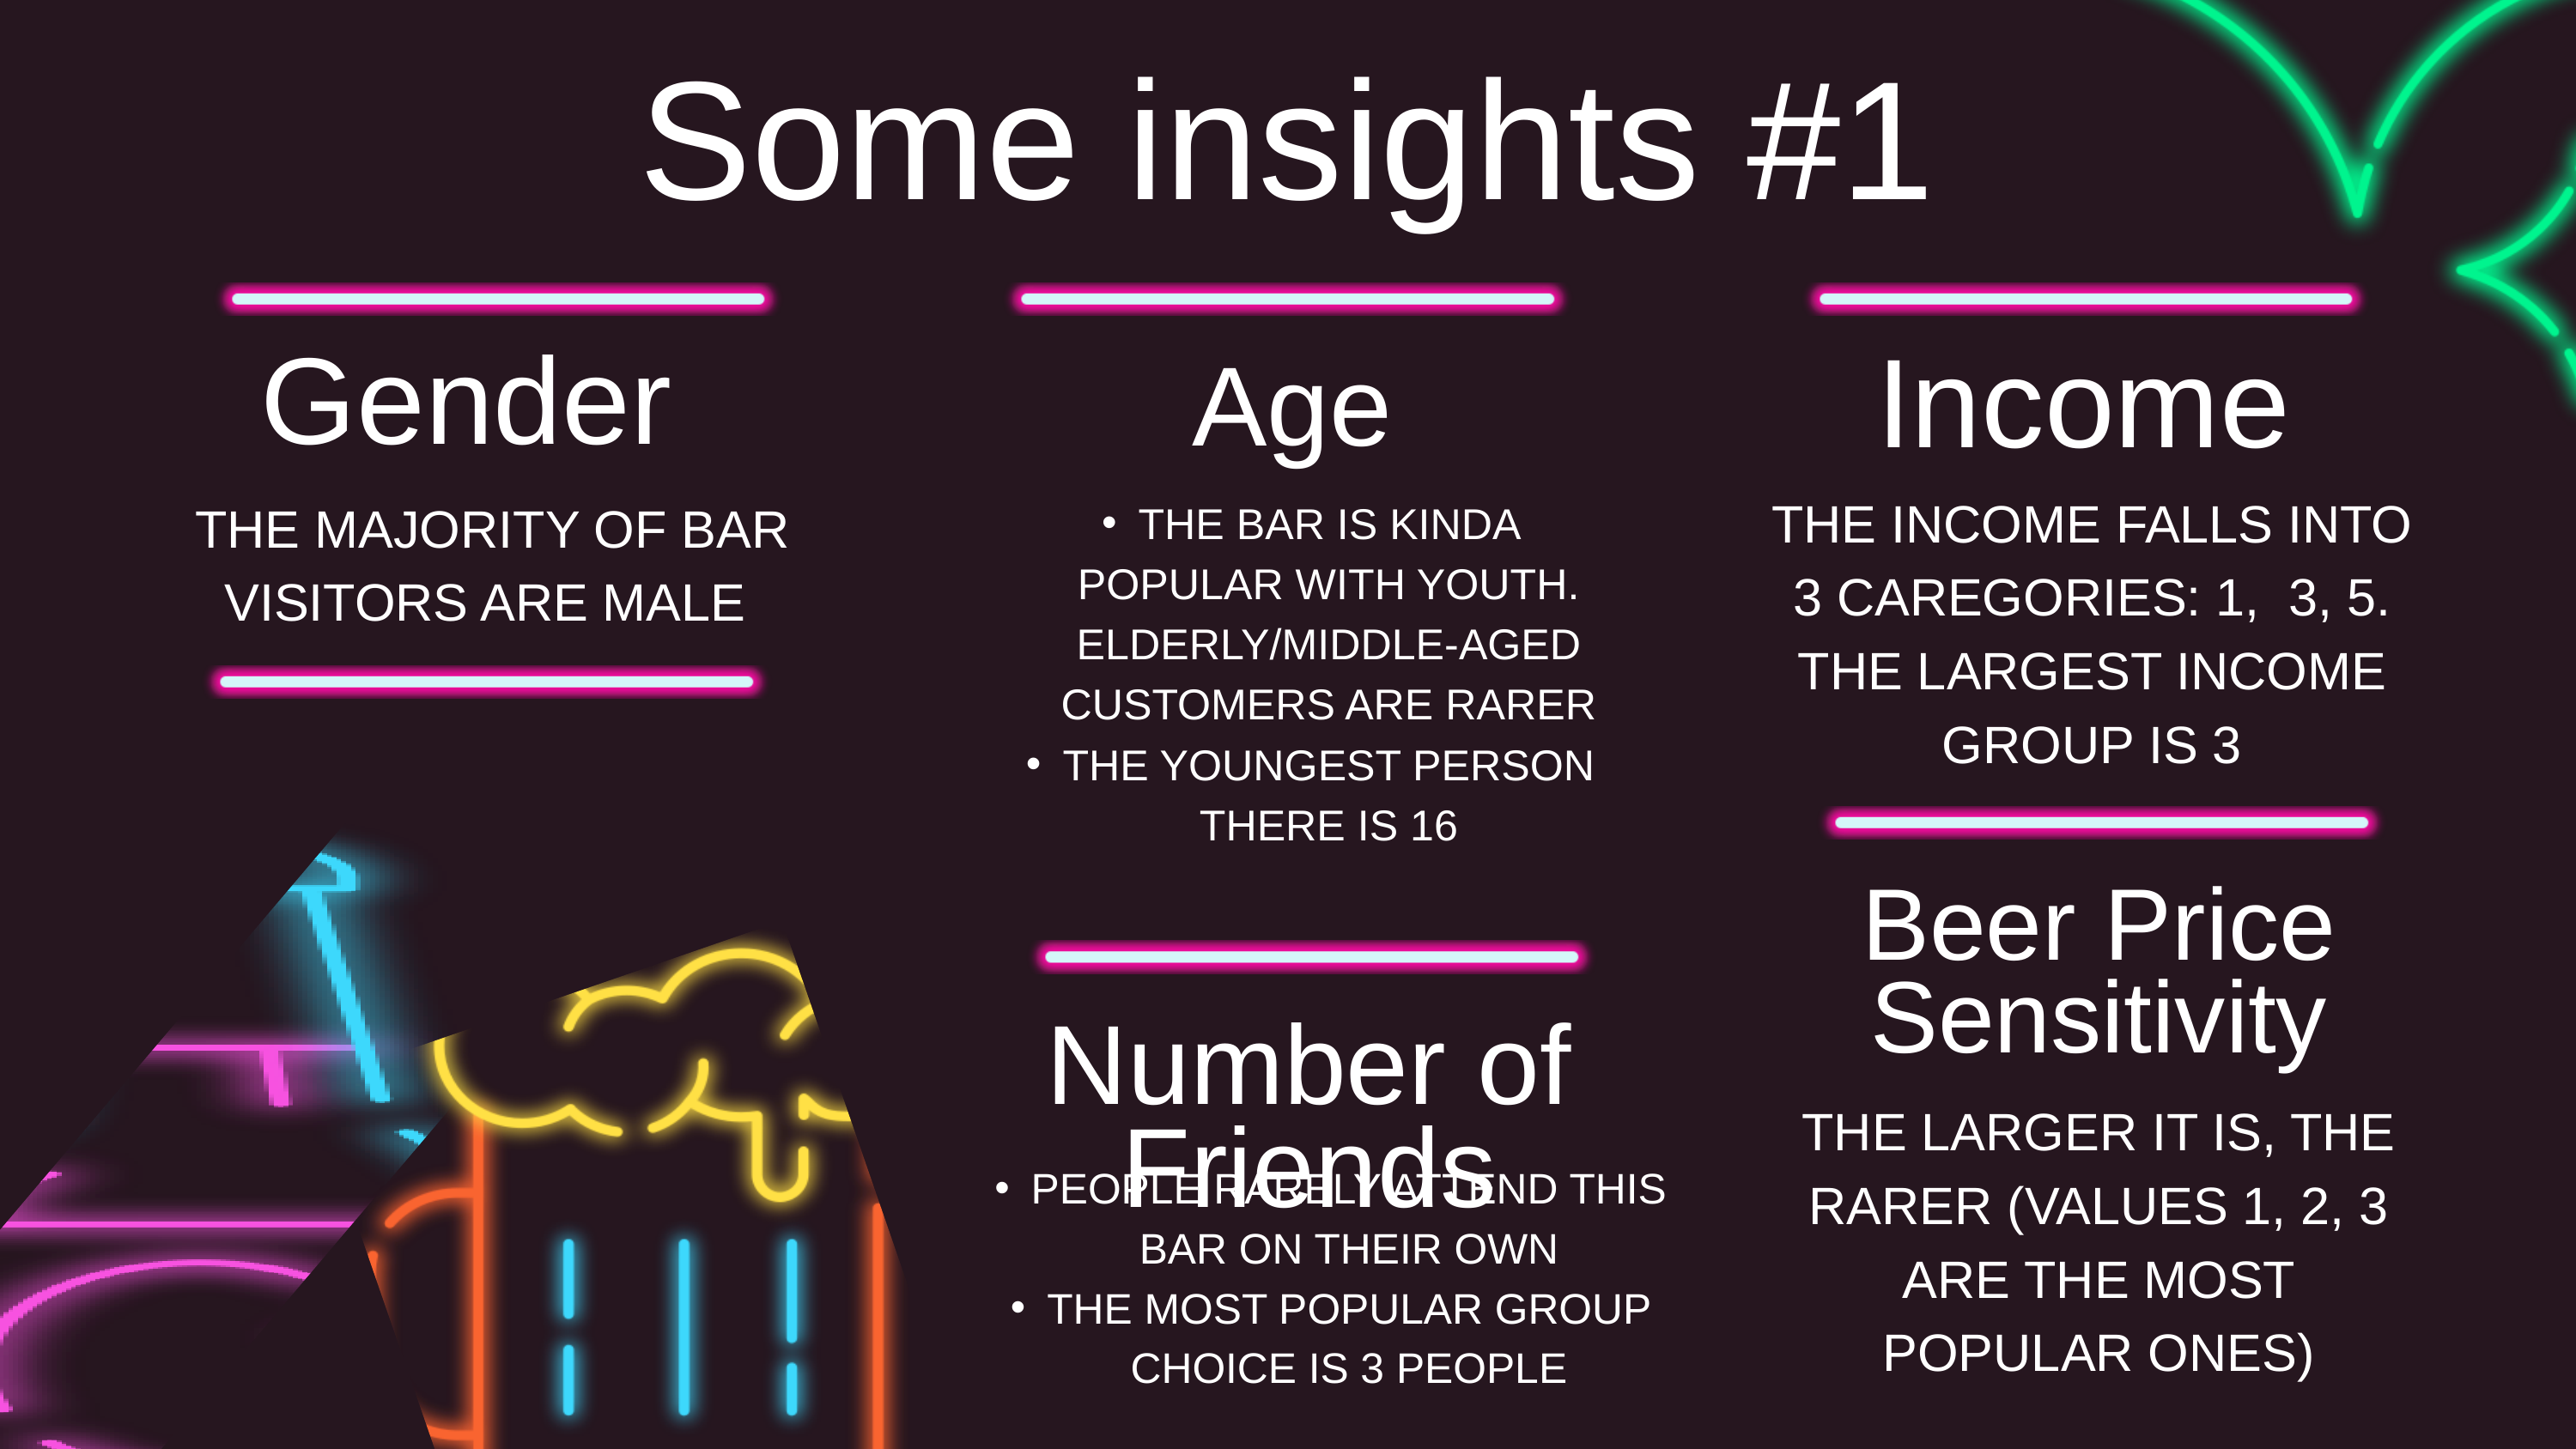

Some insights #1

Gender
Income
Age
THE INCOME FALLS INTO 3 CAREGORIES: 1,  3, 5. THE LARGEST INCOME GROUP IS 3
THE MAJORITY OF BAR VISITORS ARE MALE
THE BAR IS KINDA POPULAR WITH YOUTH. ELDERLY/MIDDLE-AGED CUSTOMERS ARE RARER
THE YOUNGEST PERSON THERE IS 16

Beer Price Sensitivity

Number of Friends
THE LARGER IT IS, THE RARER (VALUES 1, 2, 3 ARE THE MOST POPULAR ONES)
PEOPLE RARELY ATTEND THIS BAR ON THEIR OWN
THE MOST POPULAR GROUP CHOICE IS 3 PEOPLE